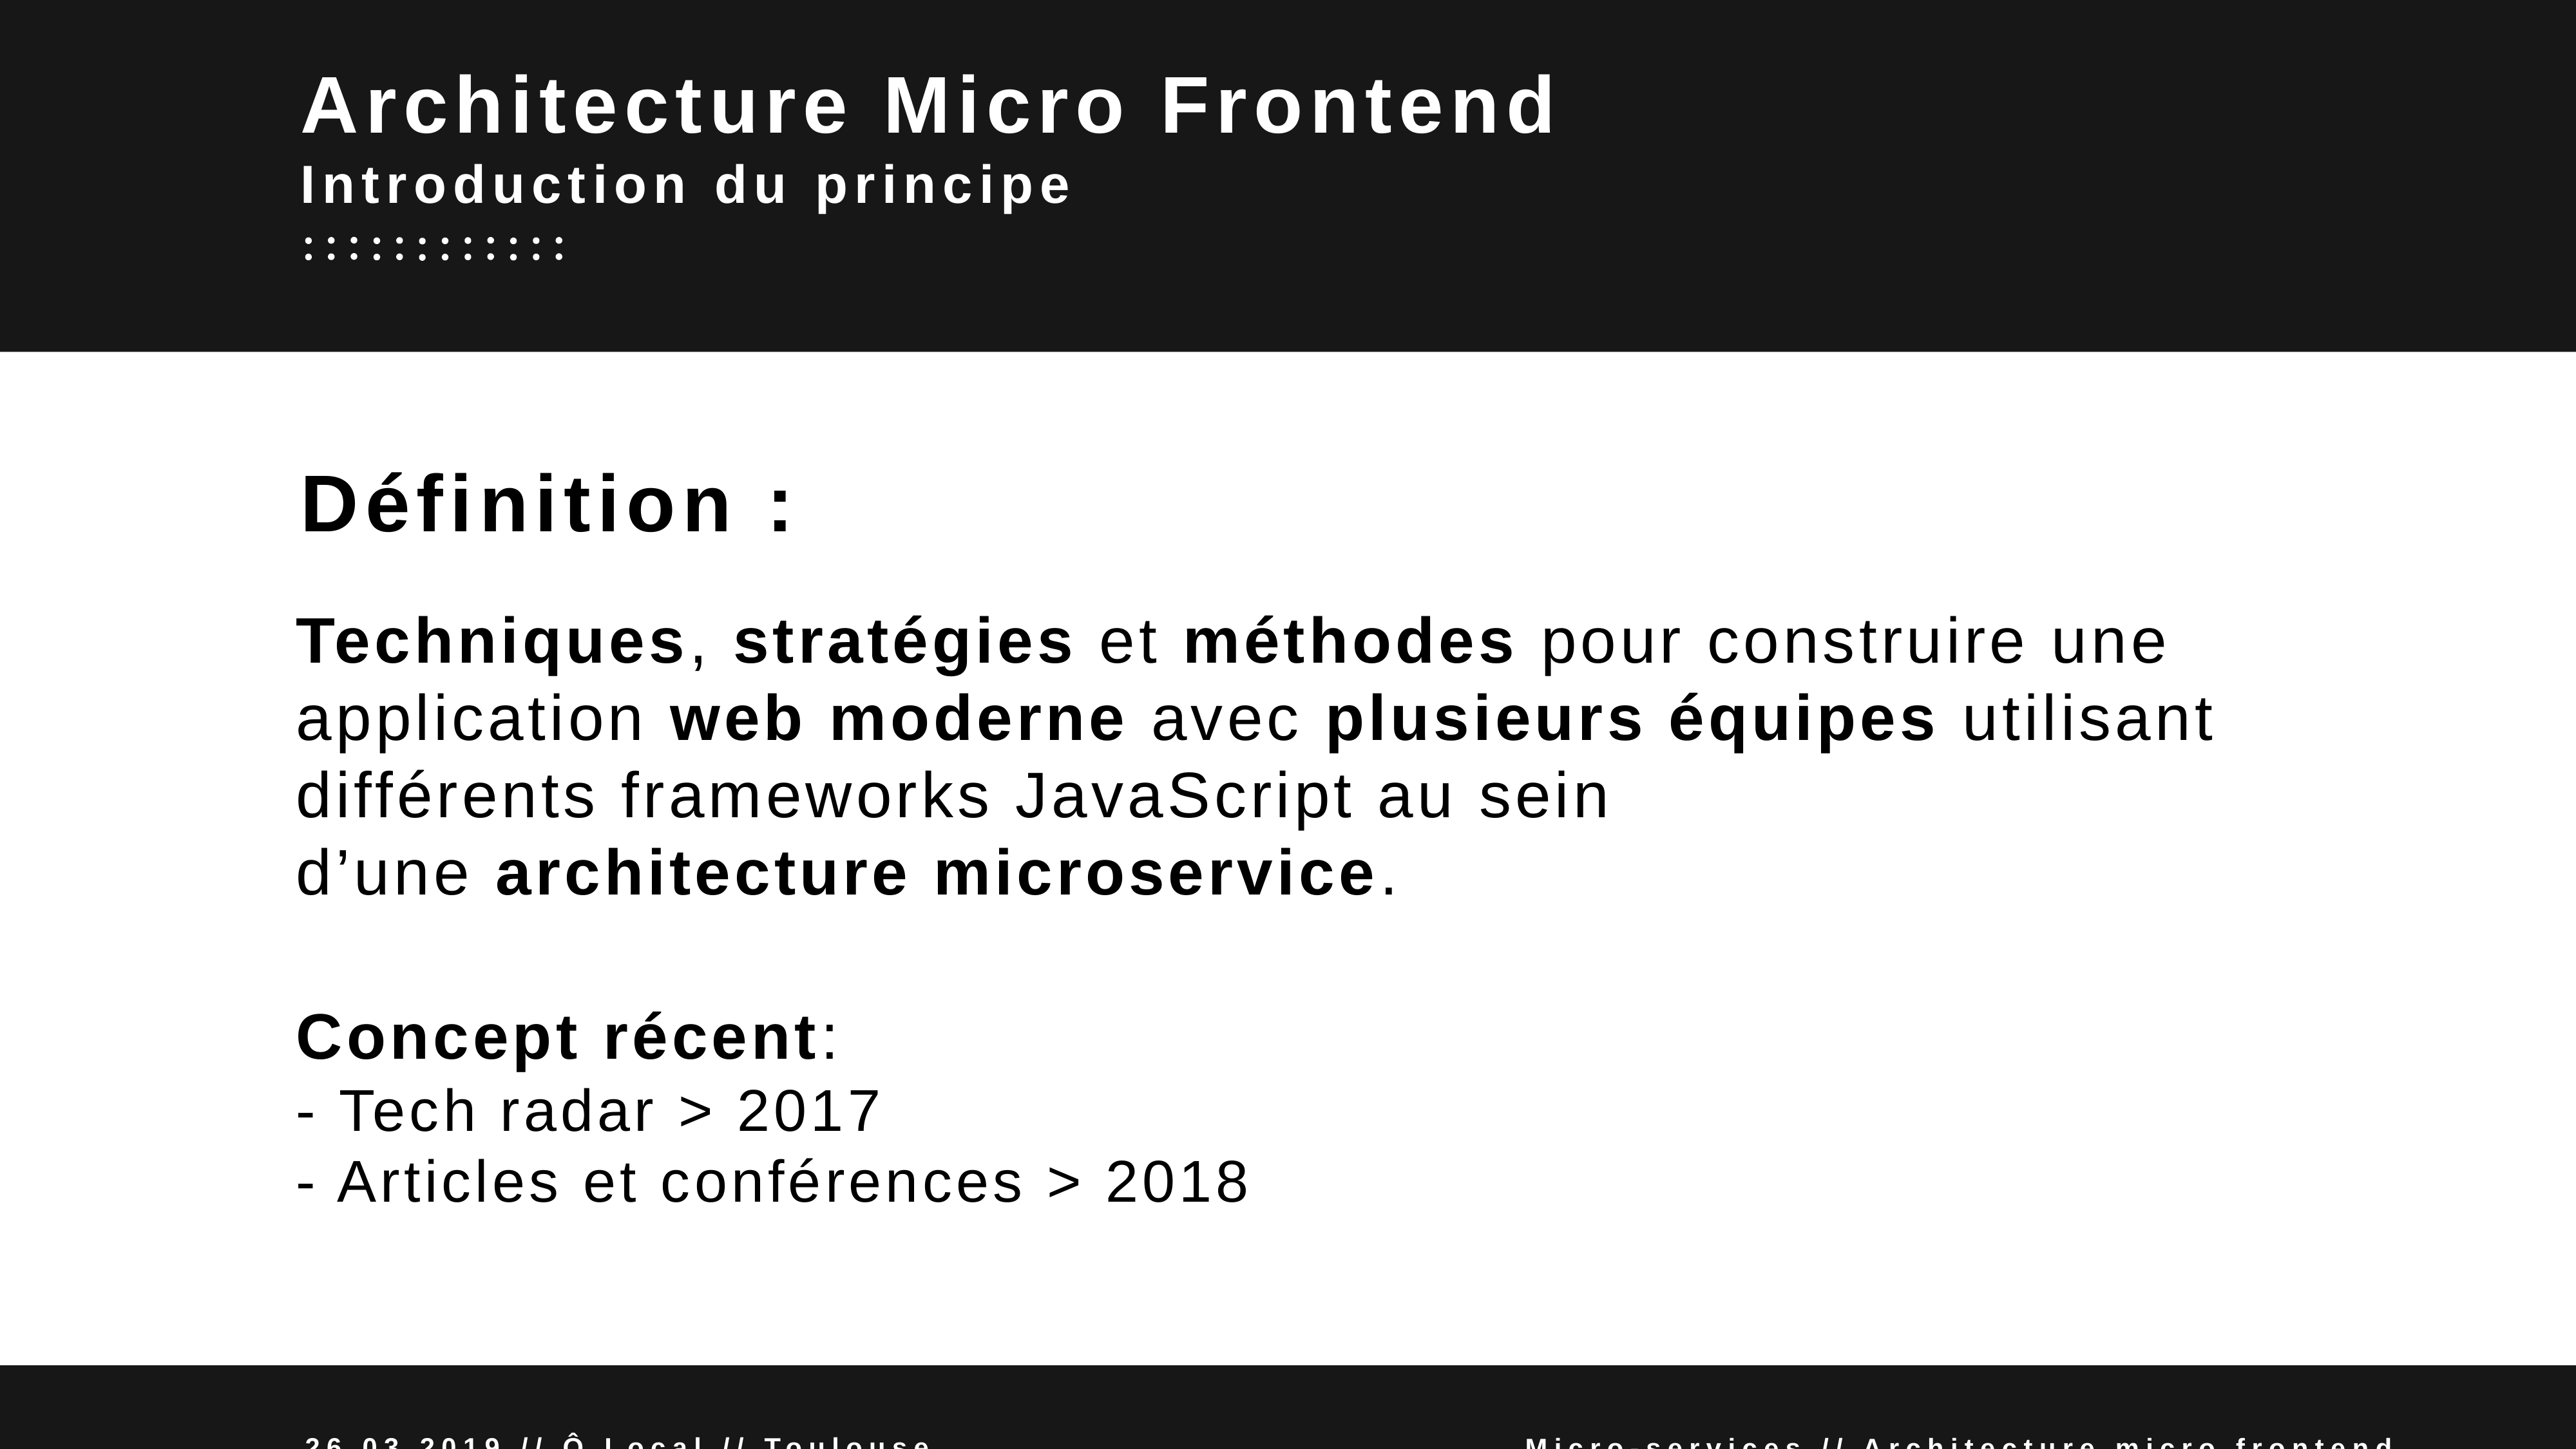

Architecture Micro Frontend
Introduction du principe

Définition :
Techniques, stratégies et méthodes pour construire une application web moderne avec plusieurs équipes utilisant différents frameworks JavaScript au sein
d’une architecture microservice.
Concept récent:
- Tech radar > 2017
- Articles et conférences > 2018
26.03.2019 // Ô Local // Toulouse
Micro-services // Architecture micro frontend